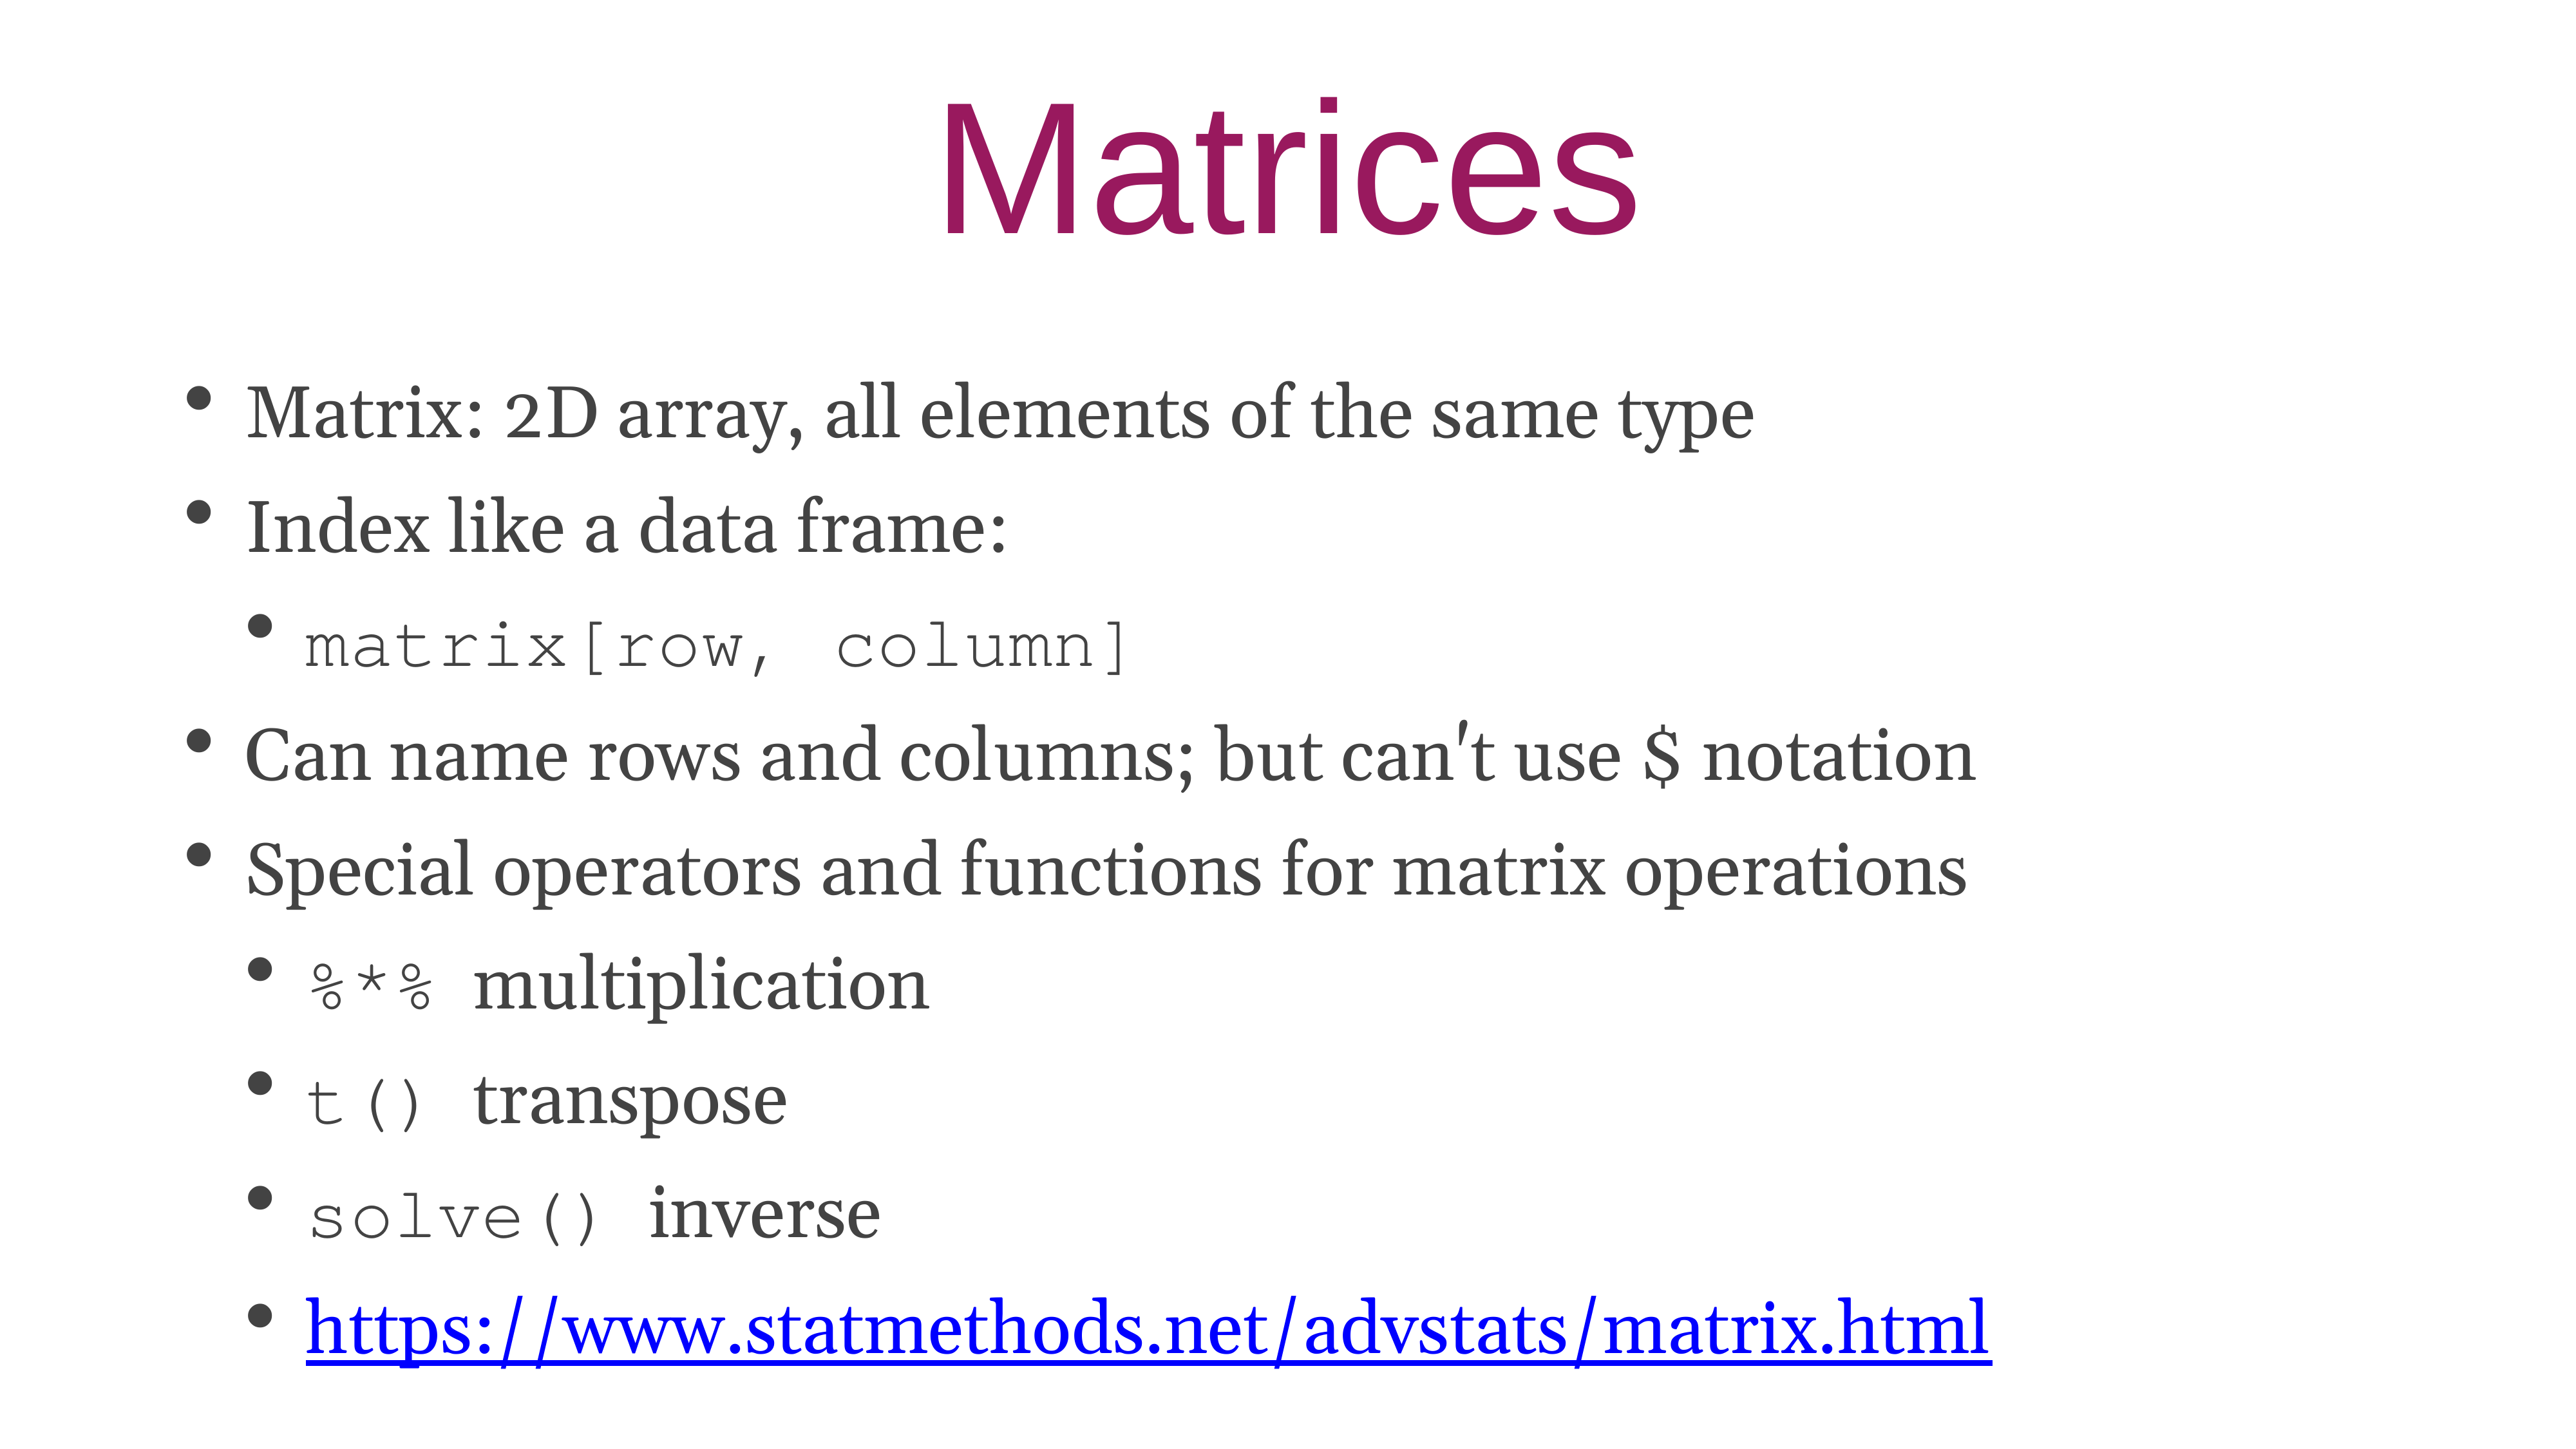

# Matrices
Matrix: 2D array, all elements of the same type
Index like a data frame:
matrix[row, column]
Can name rows and columns; but can't use $ notation
Special operators and functions for matrix operations
%*%  multiplication
t()  transpose
solve()  inverse
https://www.statmethods.net/advstats/matrix.html